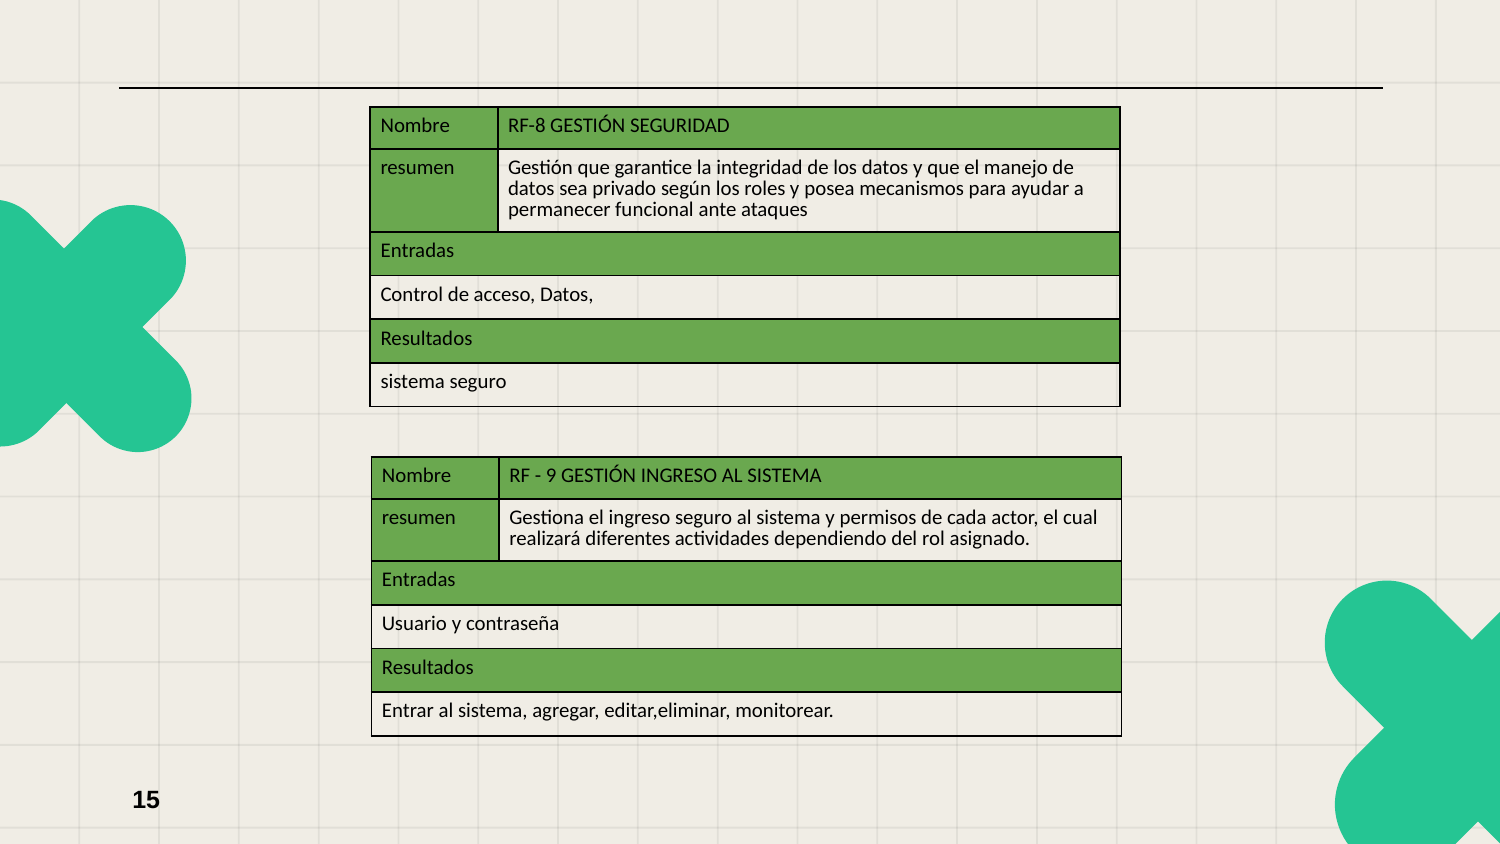

| Nombre | RF-8 GESTIÓN SEGURIDAD |
| --- | --- |
| resumen | Gestión que garantice la integridad de los datos y que el manejo de datos sea privado según los roles y posea mecanismos para ayudar a permanecer funcional ante ataques |
| Entradas |  |
| Control de acceso, Datos, |  |
| Resultados |  |
| sistema seguro |  |

| Nombre | RF - 9 GESTIÓN INGRESO AL SISTEMA |
| --- | --- |
| resumen | Gestiona el ingreso seguro al sistema y permisos de cada actor, el cual realizará diferentes actividades dependiendo del rol asignado. |
| Entradas |  |
| Usuario y contraseña |  |
| Resultados |  |
| Entrar al sistema, agregar, editar,eliminar, monitorear. |  |

15